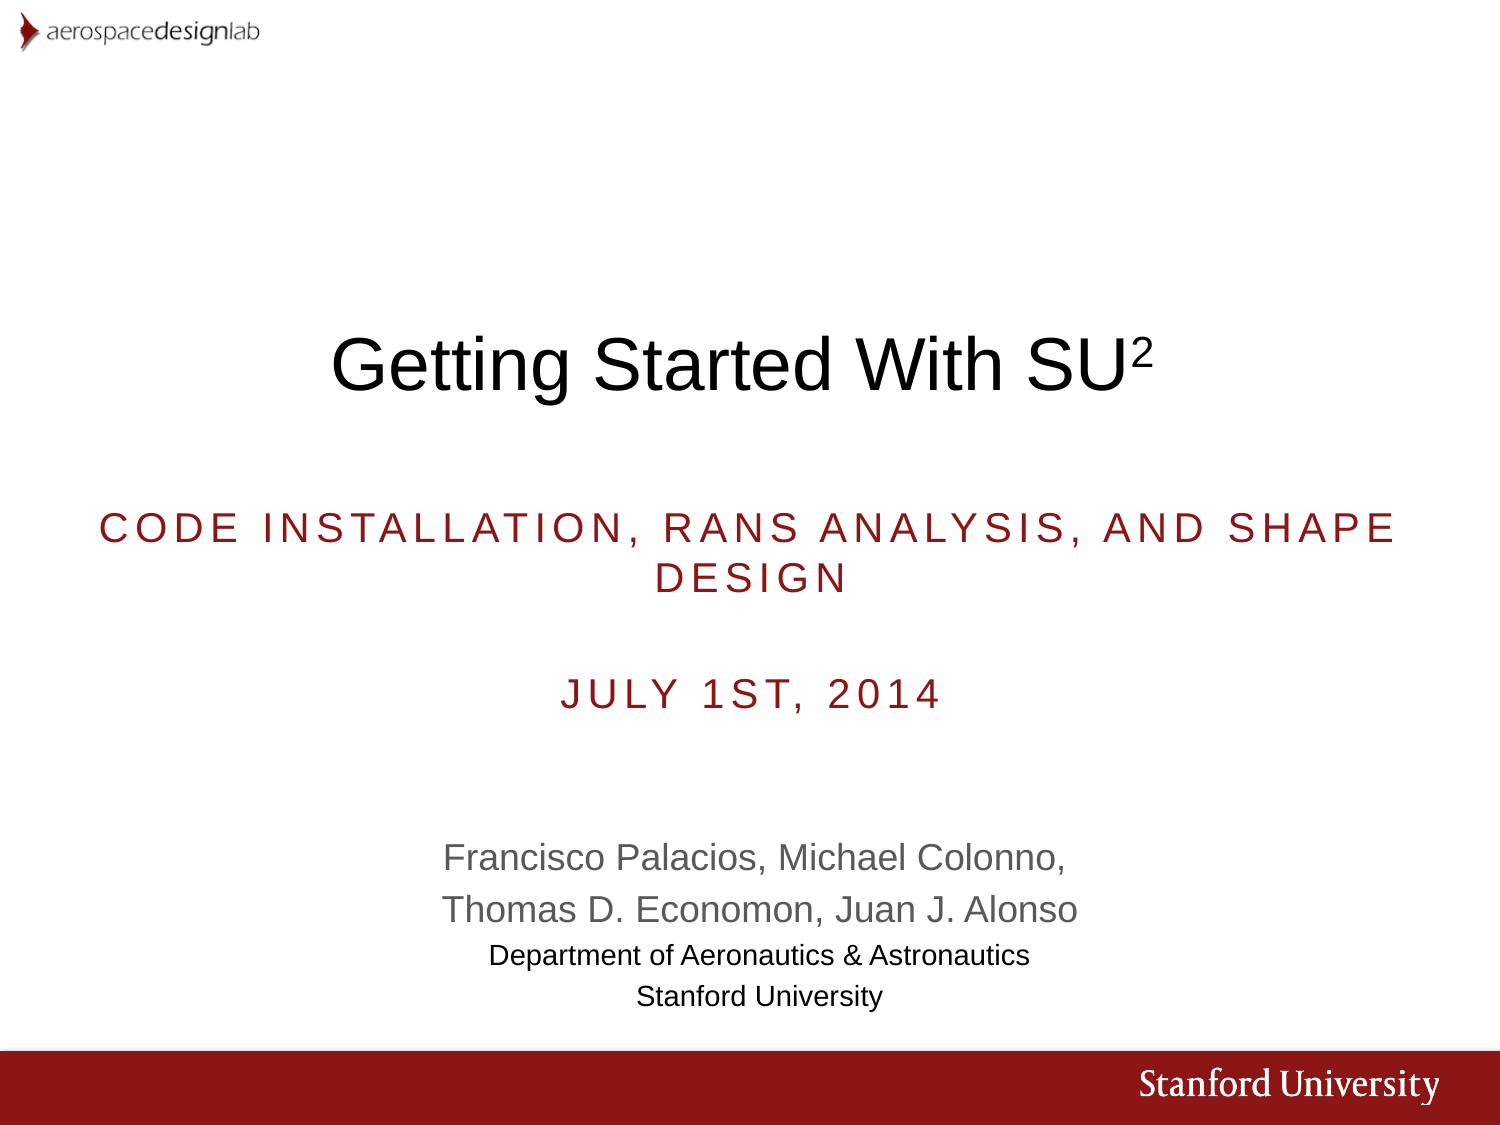

# Getting Started With SU2
Code Installation, RANS Analysis, and Shape Design

July 1st, 2014

Francisco Palacios, Michael Colonno,
Thomas D. Economon, Juan J. Alonso
Department of Aeronautics & Astronautics
Stanford University